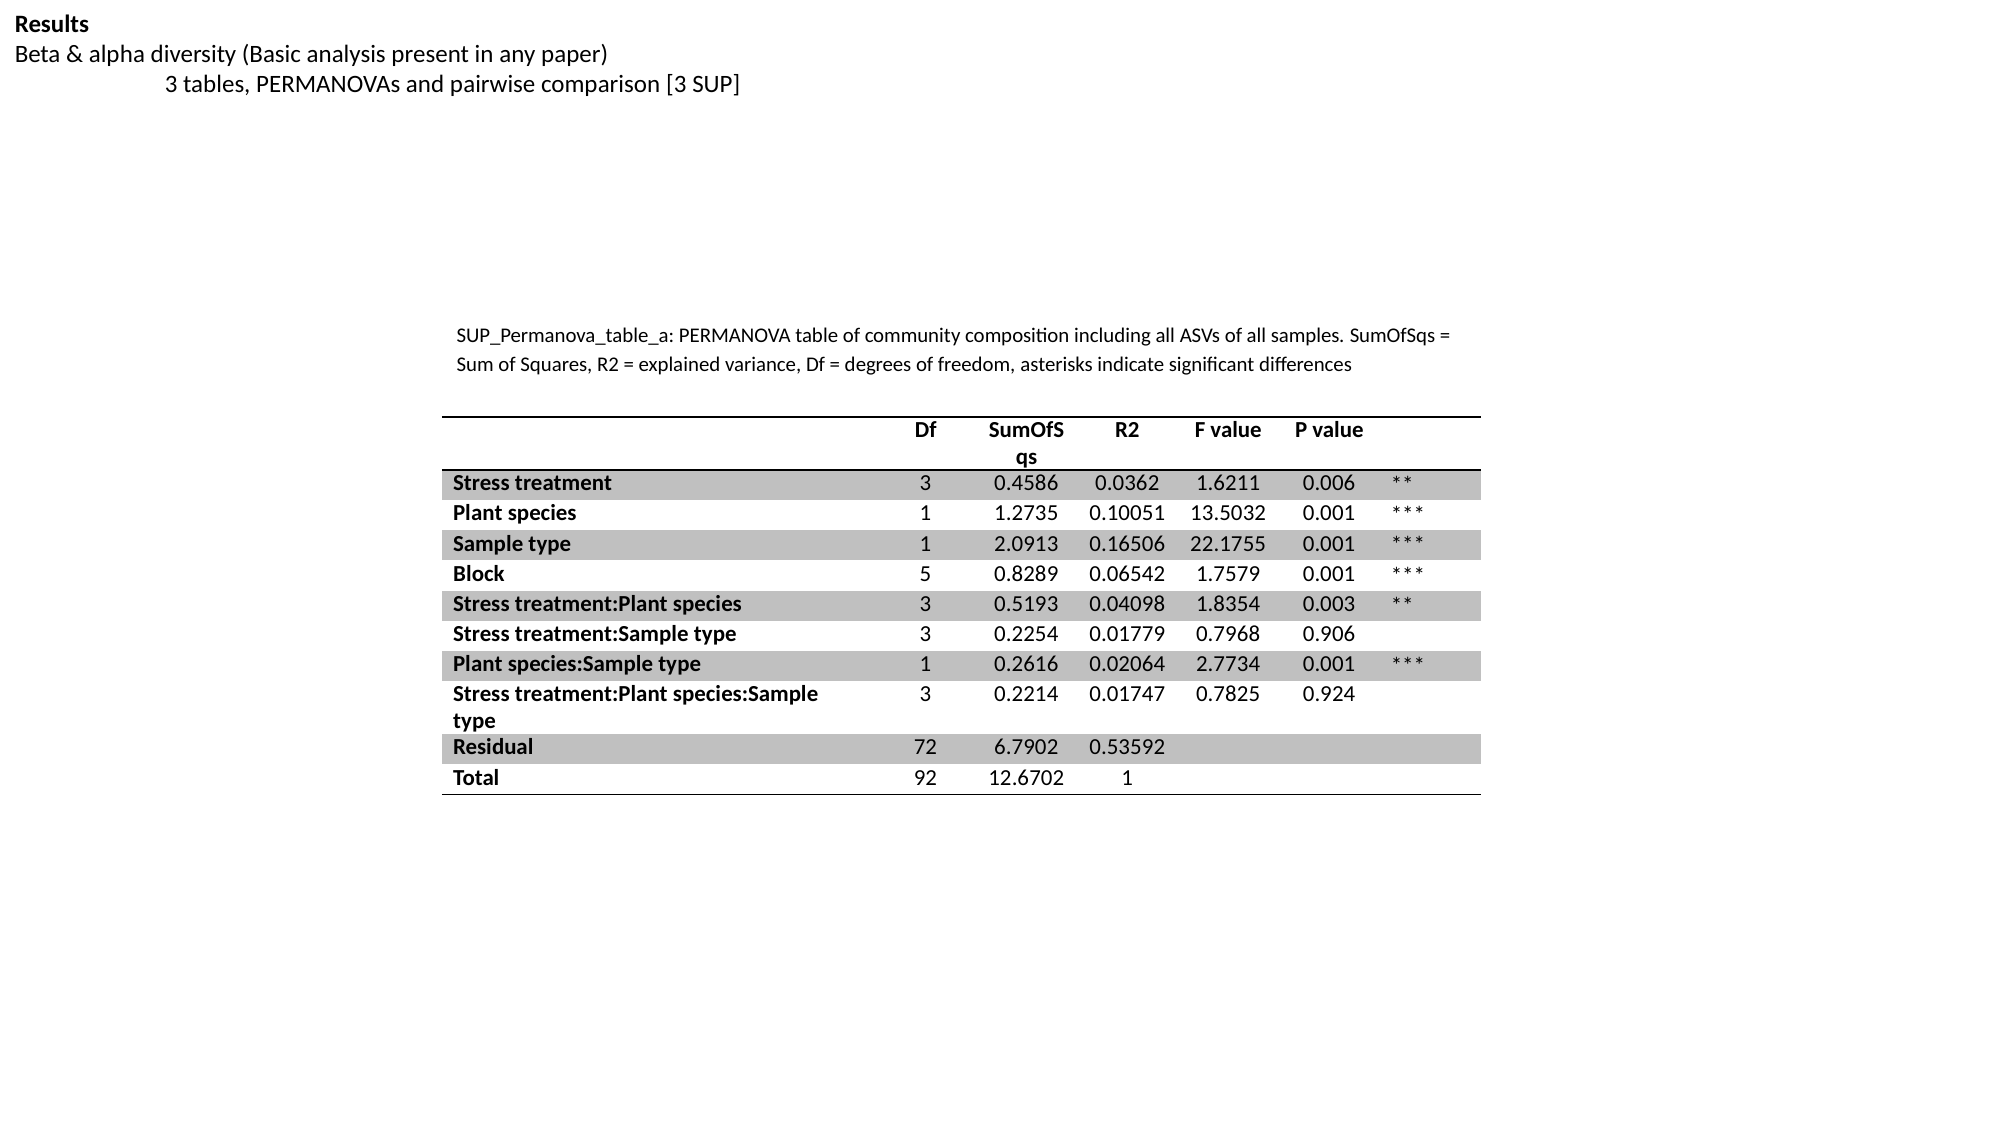

Results
Beta & alpha diversity (Basic analysis present in any paper)
3 tables, PERMANOVAs and pairwise comparison [3 SUP]
SUP_Permanova_table_a: PERMANOVA table of community composition including all ASVs of all samples. SumOfSqs = Sum of Squares, R2 = explained variance, Df = degrees of freedom, asterisks indicate significant differences
|  | Df | SumOfSqs | R2 | F value | P value |  |
| --- | --- | --- | --- | --- | --- | --- |
| Stress treatment | 3 | 0.4586 | 0.0362 | 1.6211 | 0.006 | \*\* |
| Plant species | 1 | 1.2735 | 0.10051 | 13.5032 | 0.001 | \*\*\* |
| Sample type | 1 | 2.0913 | 0.16506 | 22.1755 | 0.001 | \*\*\* |
| Block | 5 | 0.8289 | 0.06542 | 1.7579 | 0.001 | \*\*\* |
| Stress treatment:Plant species | 3 | 0.5193 | 0.04098 | 1.8354 | 0.003 | \*\* |
| Stress treatment:Sample type | 3 | 0.2254 | 0.01779 | 0.7968 | 0.906 |  |
| Plant species:Sample type | 1 | 0.2616 | 0.02064 | 2.7734 | 0.001 | \*\*\* |
| Stress treatment:Plant species:Sample type | 3 | 0.2214 | 0.01747 | 0.7825 | 0.924 |  |
| Residual | 72 | 6.7902 | 0.53592 |  |  |  |
| Total | 92 | 12.6702 | 1 |  |  |  |